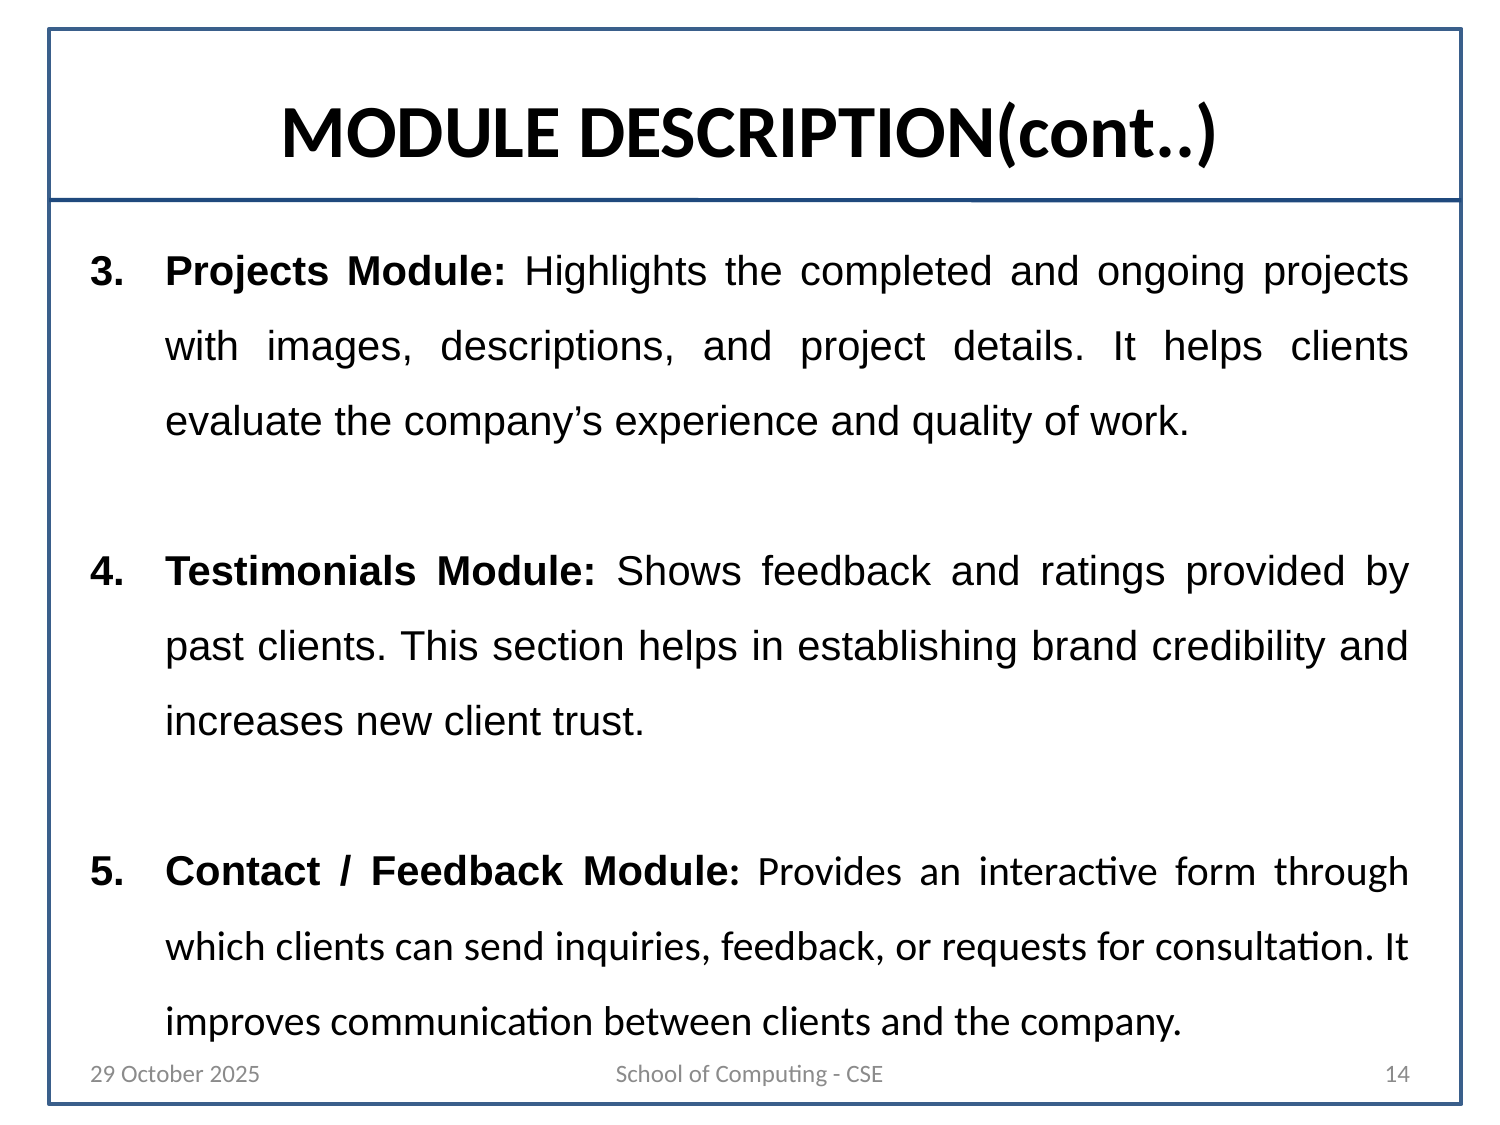

# MODULE DESCRIPTION(cont..)
Projects Module: Highlights the completed and ongoing projects with images, descriptions, and project details. It helps clients evaluate the company’s experience and quality of work.

Testimonials Module: Shows feedback and ratings provided by past clients. This section helps in establishing brand credibility and increases new client trust.

Contact / Feedback Module: Provides an interactive form through which clients can send inquiries, feedback, or requests for consultation. It improves communication between clients and the company.
29 October 2025
School of Computing - CSE
14